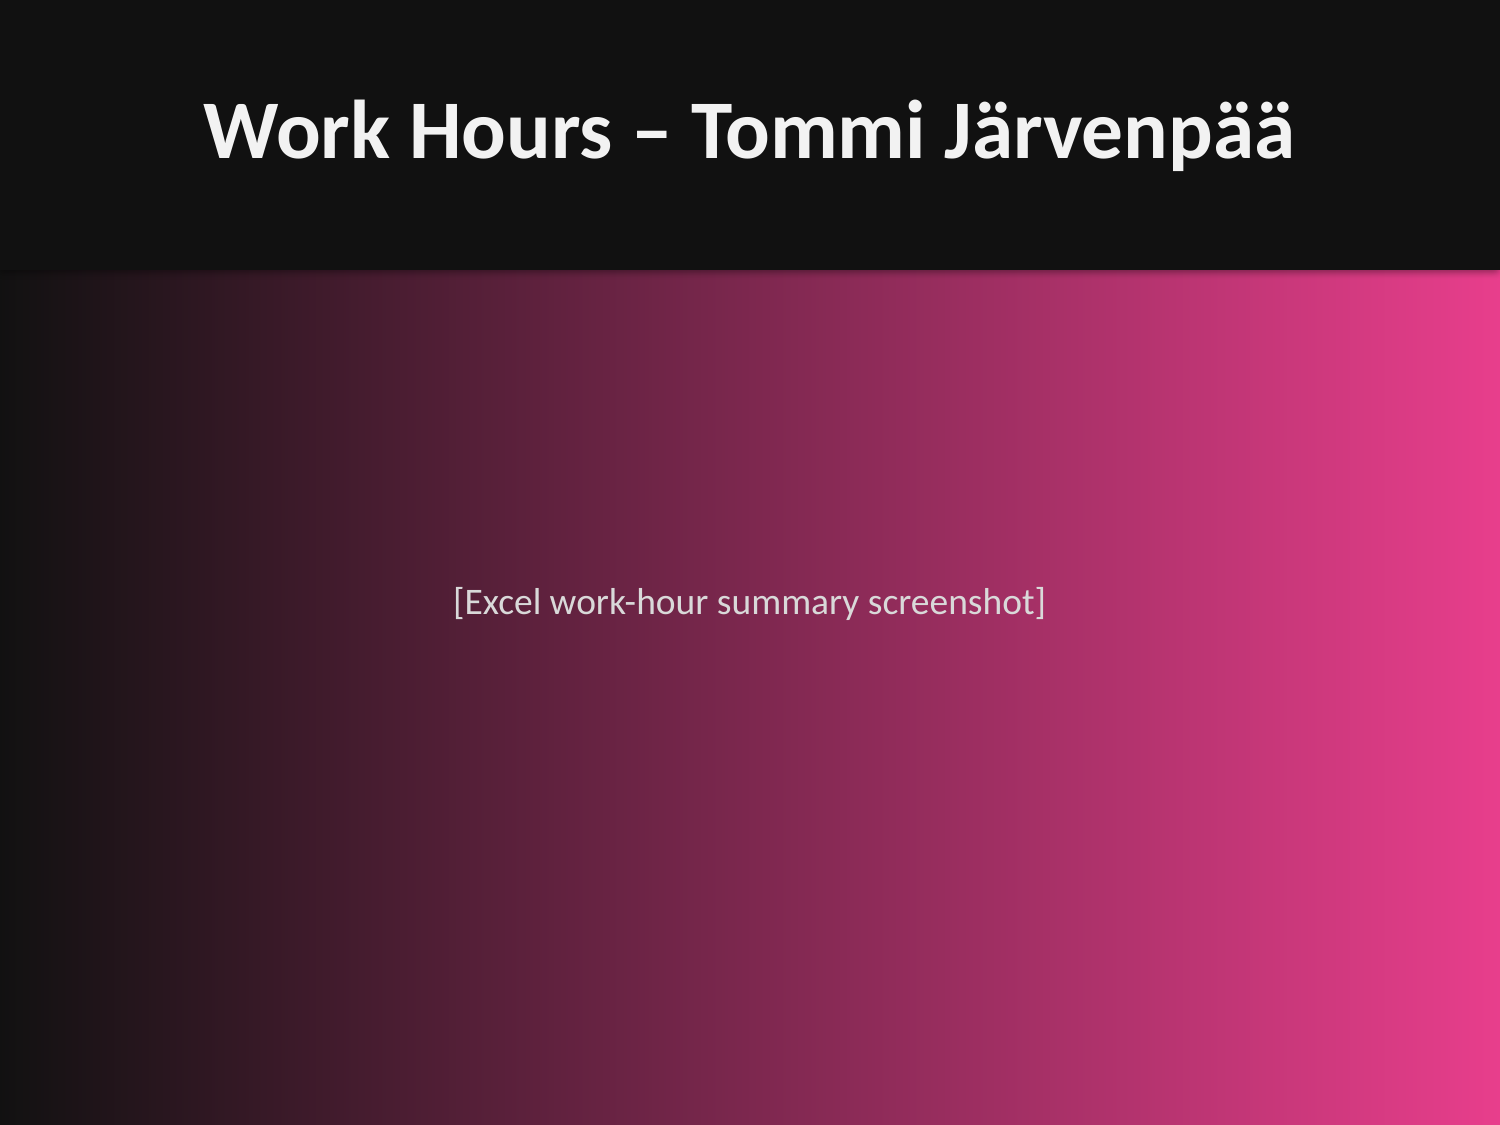

Work Hours – Tommi Järvenpää
[Excel work-hour summary screenshot]